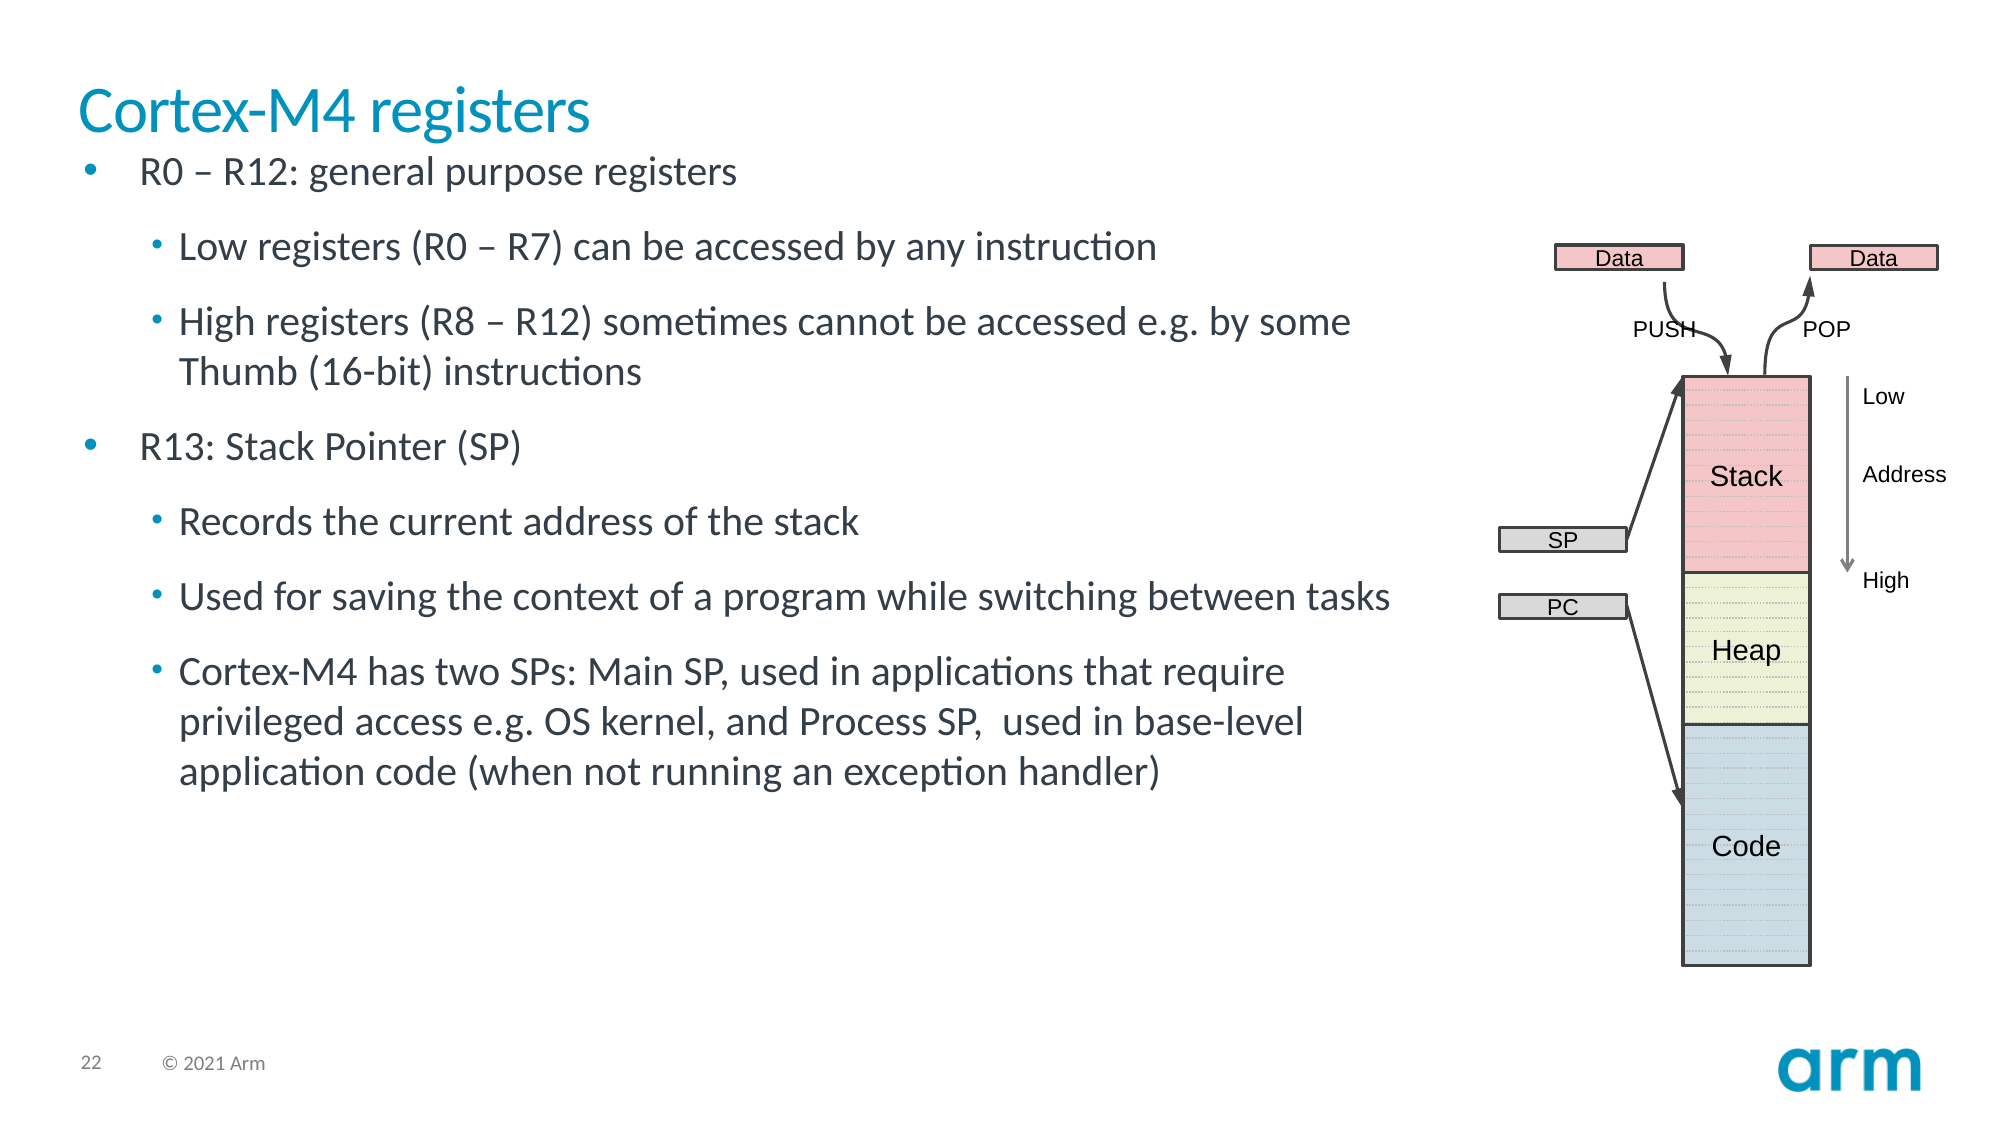

# Cortex-M4 registers
R0 – R12: general purpose registers
Low registers (R0 – R7) can be accessed by any instruction
High registers (R8 – R12) sometimes cannot be accessed e.g. by some Thumb (16-bit) instructions
R13: Stack Pointer (SP)
Records the current address of the stack
Used for saving the context of a program while switching between tasks
Cortex-M4 has two SPs: Main SP, used in applications that require privileged access e.g. OS kernel, and Process SP,  used in base-level application code (when not running an exception handler)
Data
Data
PUSH
POP

Low
Stack
Address
SP
High
Heap

PC

Code